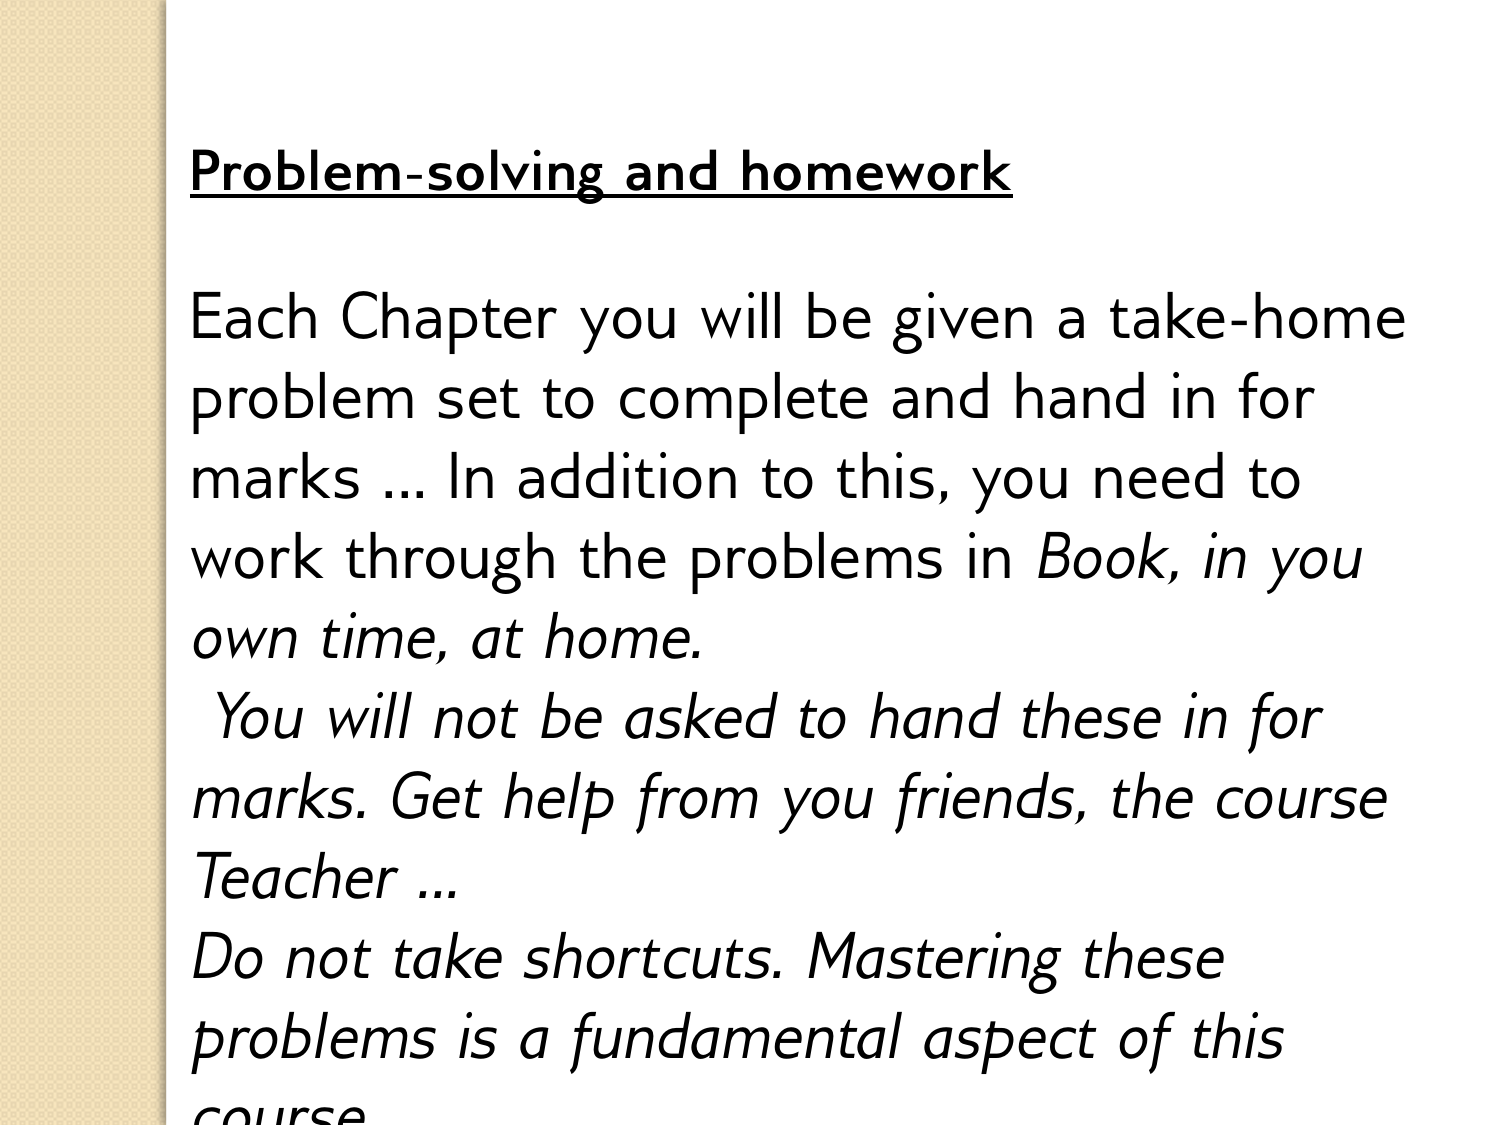

Problem-solving and homework

Each Chapter you will be given a take-home problem set to complete and hand in for marks ... In addition to this, you need to work through the problems in Book, in you own time, at home.
 You will not be asked to hand these in for marks. Get help from you friends, the course Teacher ...
Do not take shortcuts. Mastering these problems is a fundamental aspect of this course.